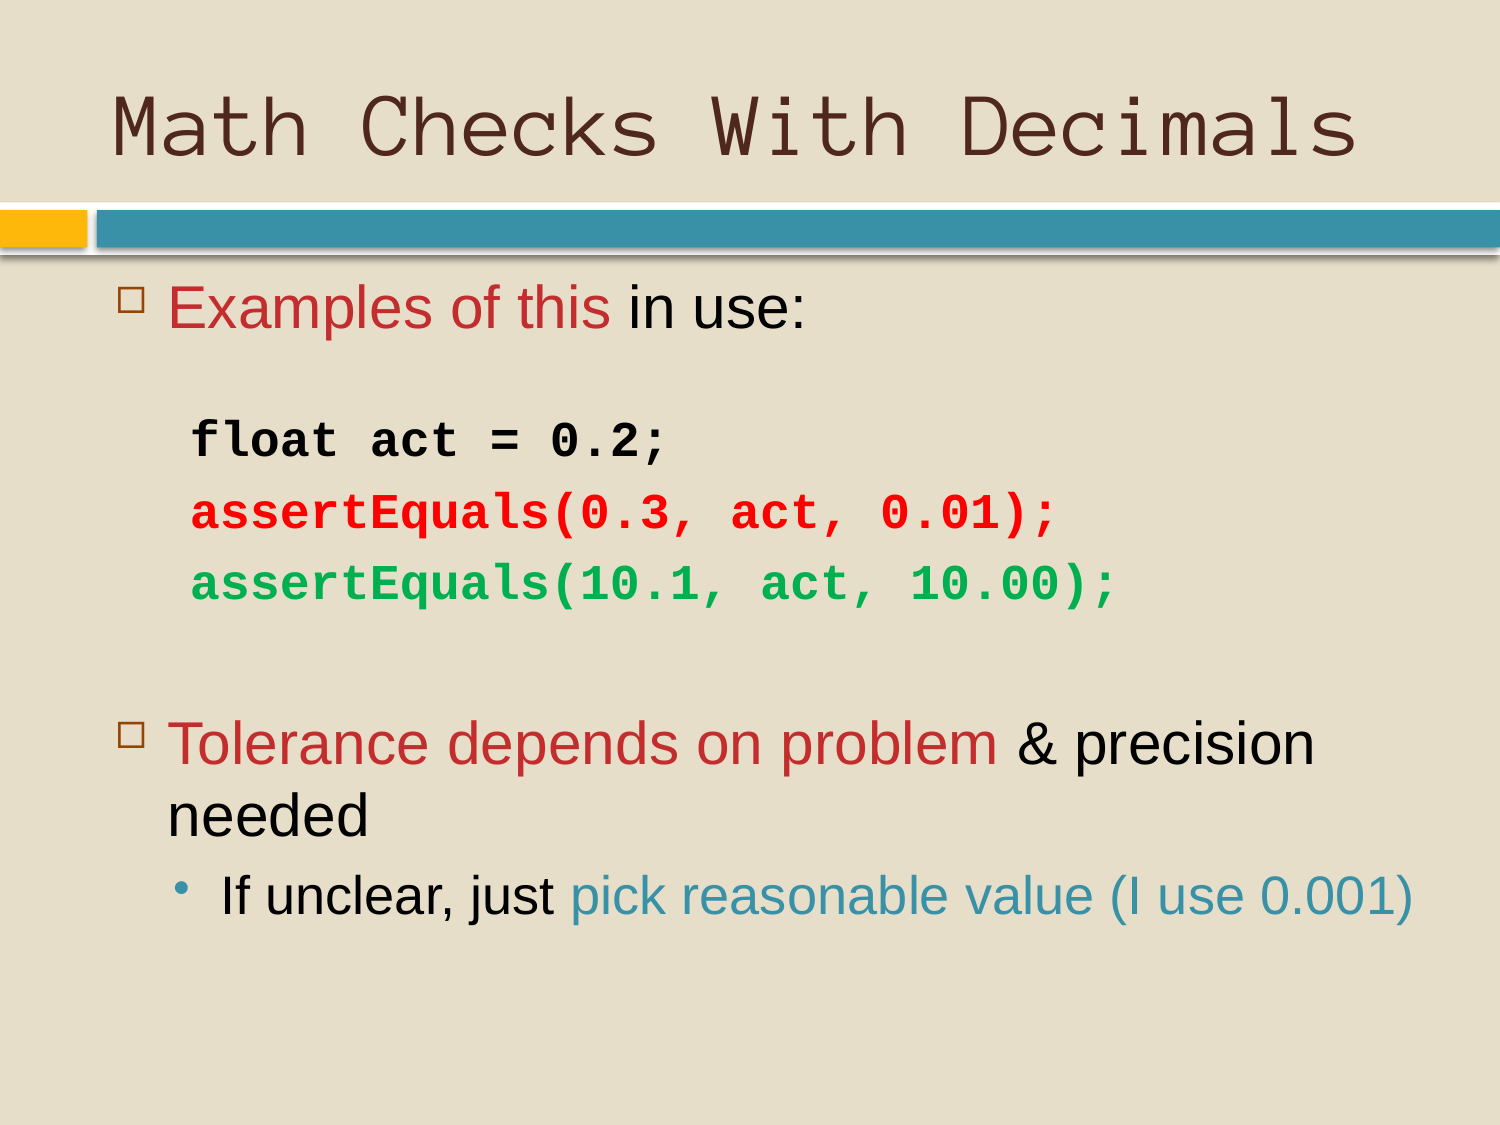

# Math Checks With Decimals
Examples of this in use:

float act = 0.2;
assertEquals(0.3, act, 0.01);
assertEquals(10.1, act, 10.00);

Tolerance depends on problem & precision needed
If unclear, just pick reasonable value (I use 0.001)